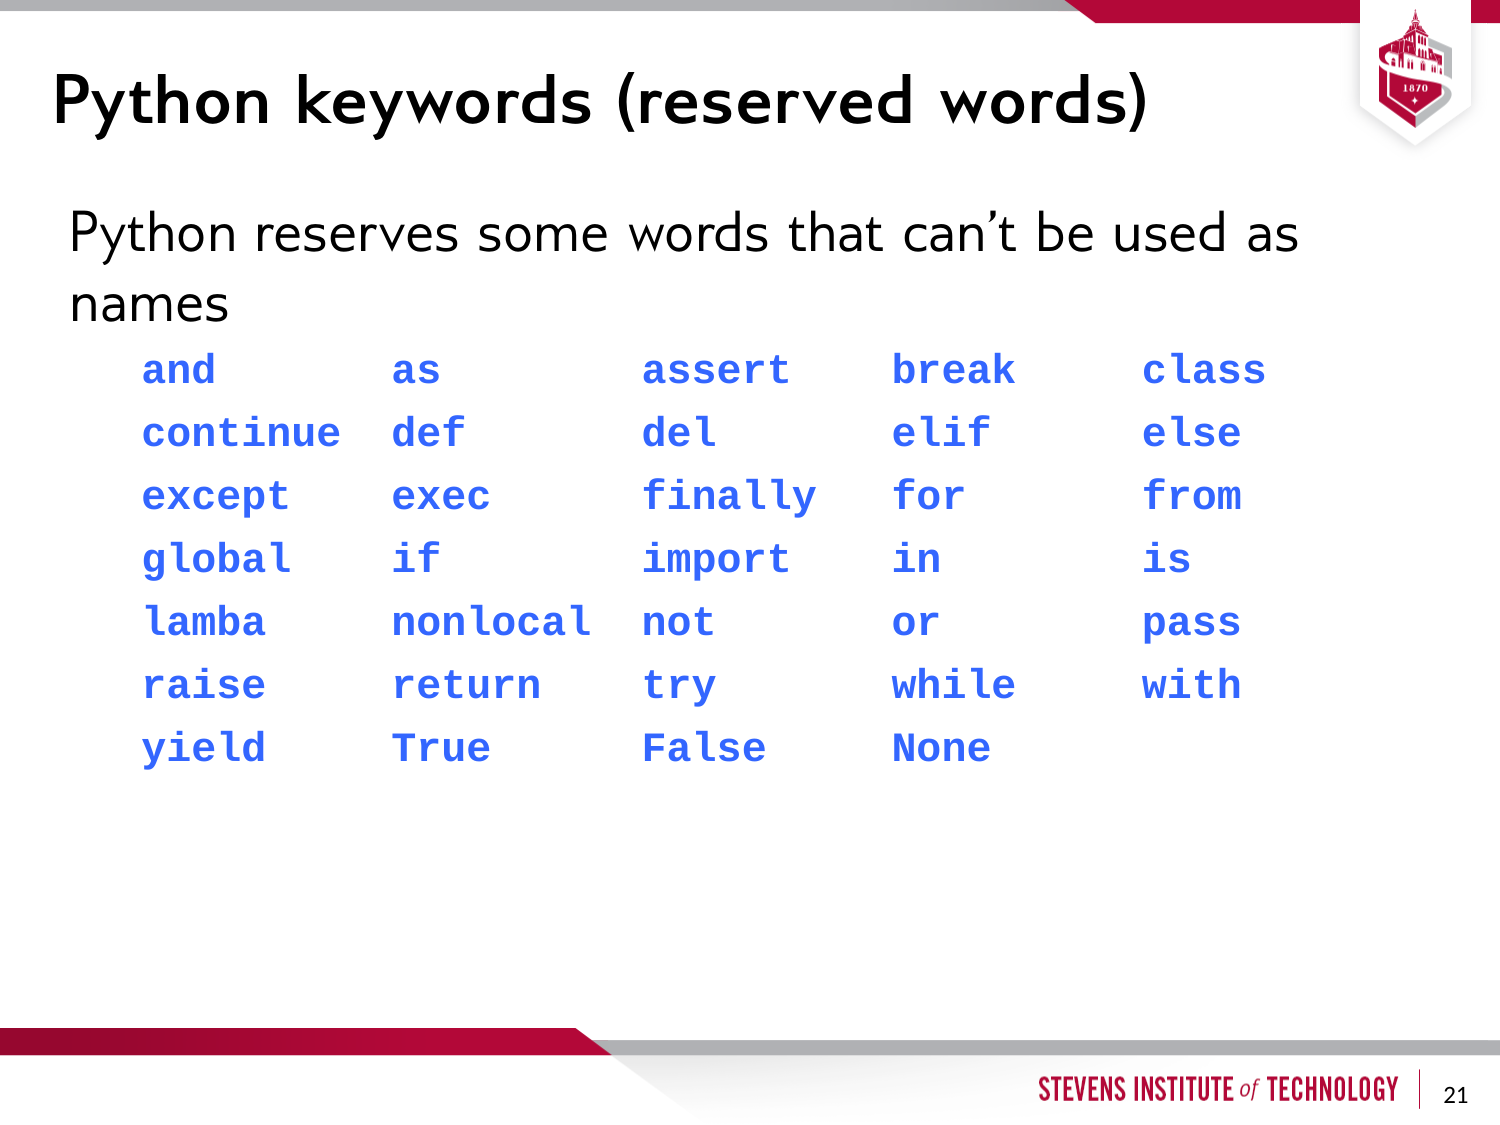

# Python keywords (reserved words)
Python reserves some words that can’t be used as names

| and | as | assert | break | class |
| --- | --- | --- | --- | --- |
| continue | def | del | elif | else |
| except | exec | finally | for | from |
| global | if | import | in | is |
| lamba | nonlocal | not | or | pass |
| raise | return | try | while | with |
| yield | True | False | None |  |
21